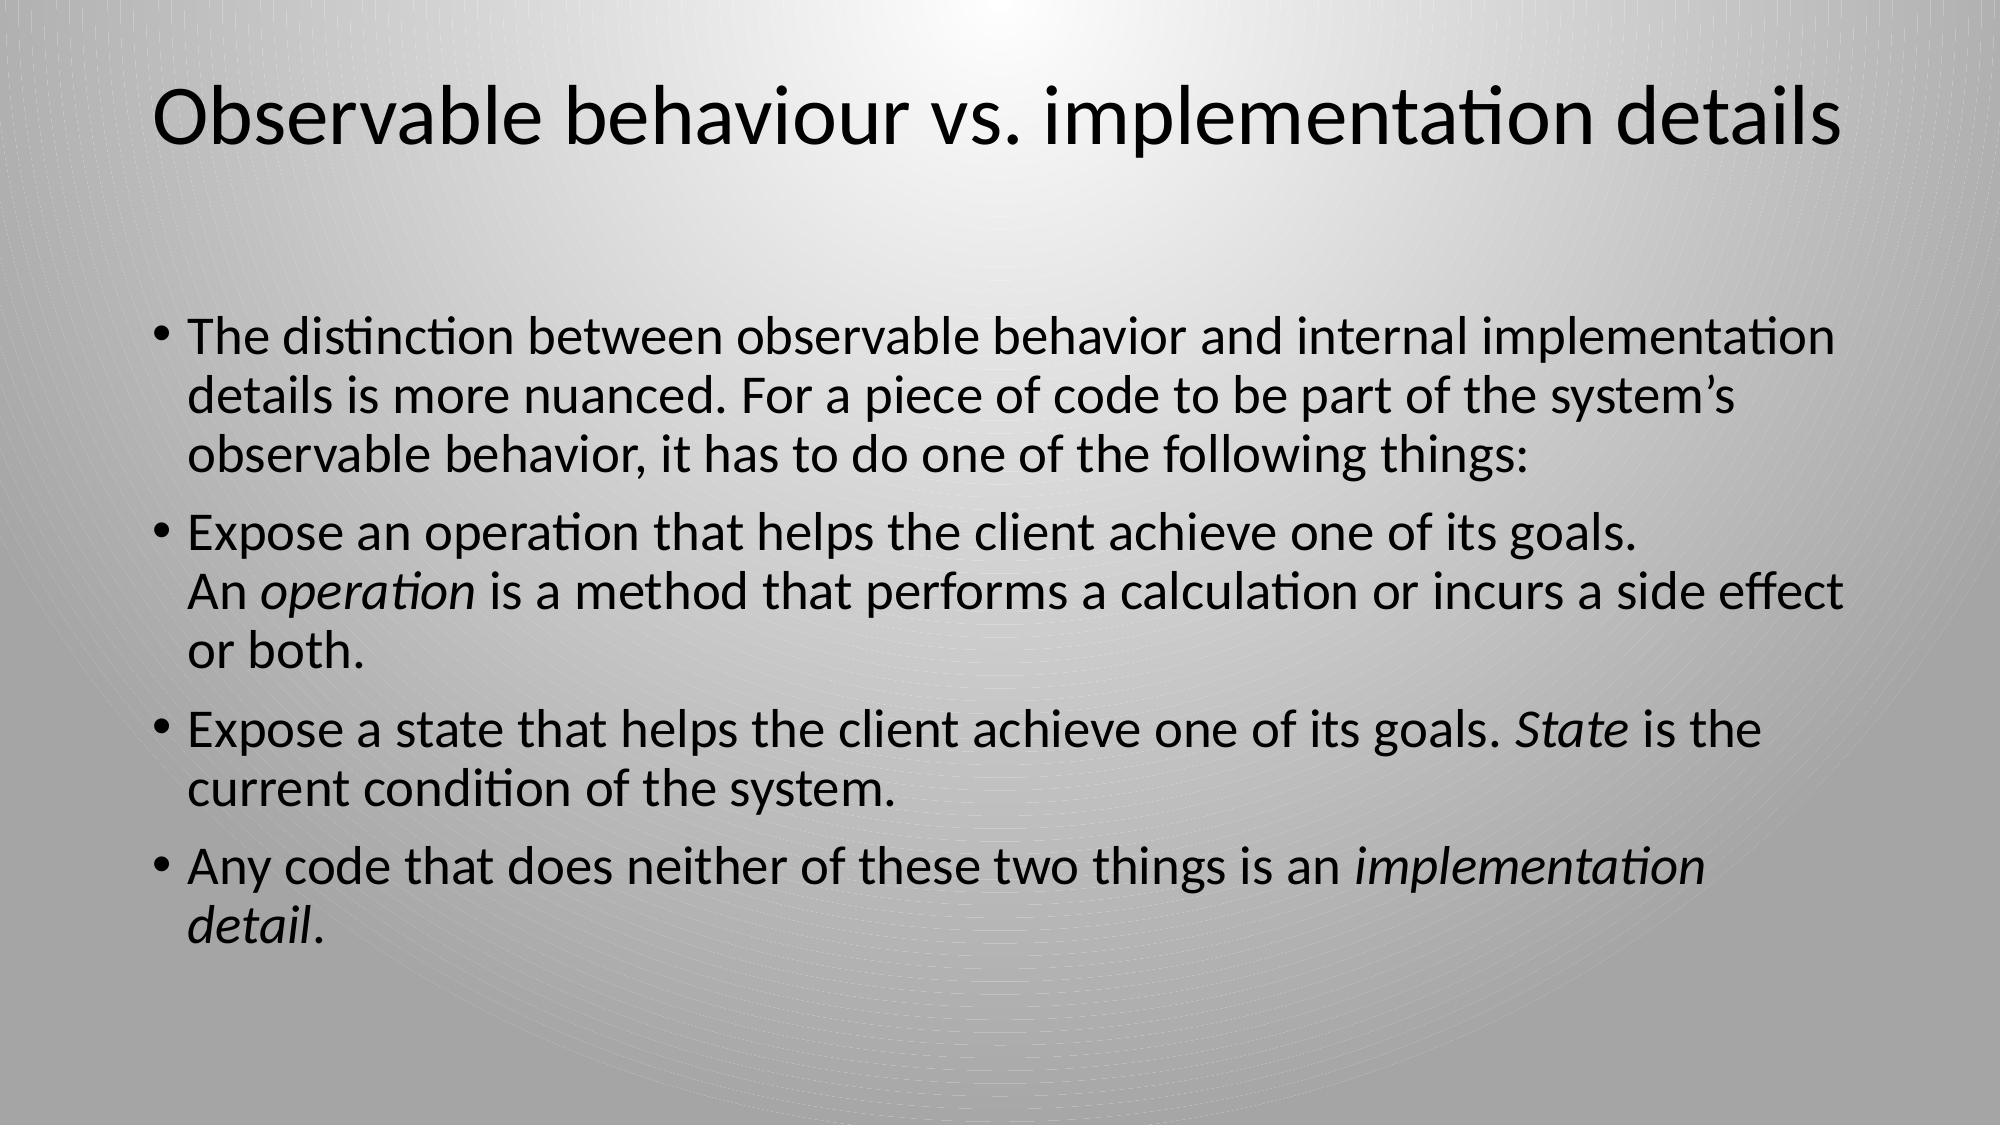

# Observable behaviour vs. implementation details
The distinction between observable behavior and internal implementation details is more nuanced. For a piece of code to be part of the system’s observable behavior, it has to do one of the following things:
Expose an operation that helps the client achieve one of its goals. An operation is a method that performs a calculation or incurs a side effect or both.
Expose a state that helps the client achieve one of its goals. State is the current condition of the system.
Any code that does neither of these two things is an implementation detail.